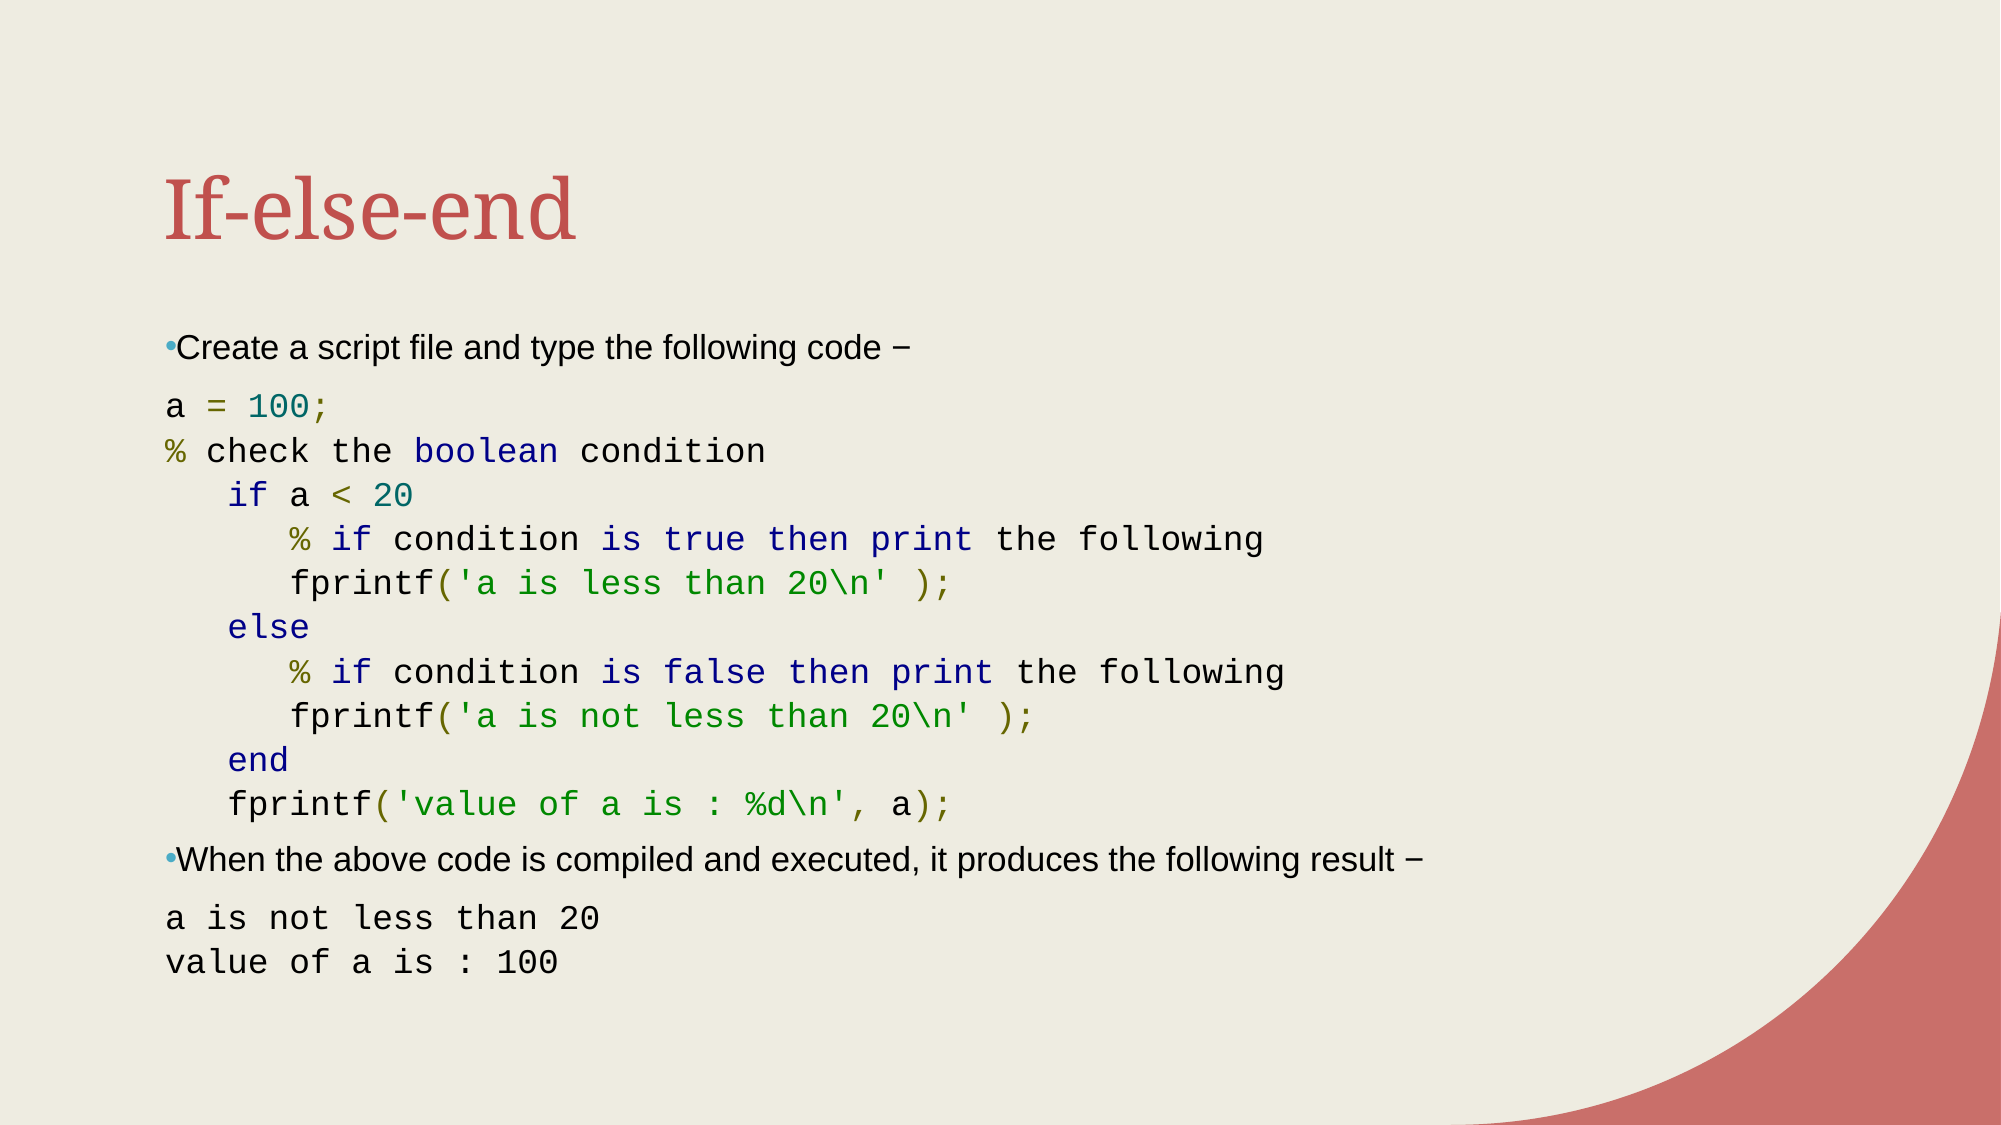

# If-else-end
Create a script file and type the following code −
a = 100;
% check the boolean condition
   if a < 20
      % if condition is true then print the following
      fprintf('a is less than 20\n' );
   else
      % if condition is false then print the following
      fprintf('a is not less than 20\n' );
   end
   fprintf('value of a is : %d\n', a);
When the above code is compiled and executed, it produces the following result −
a is not less than 20
value of a is : 100